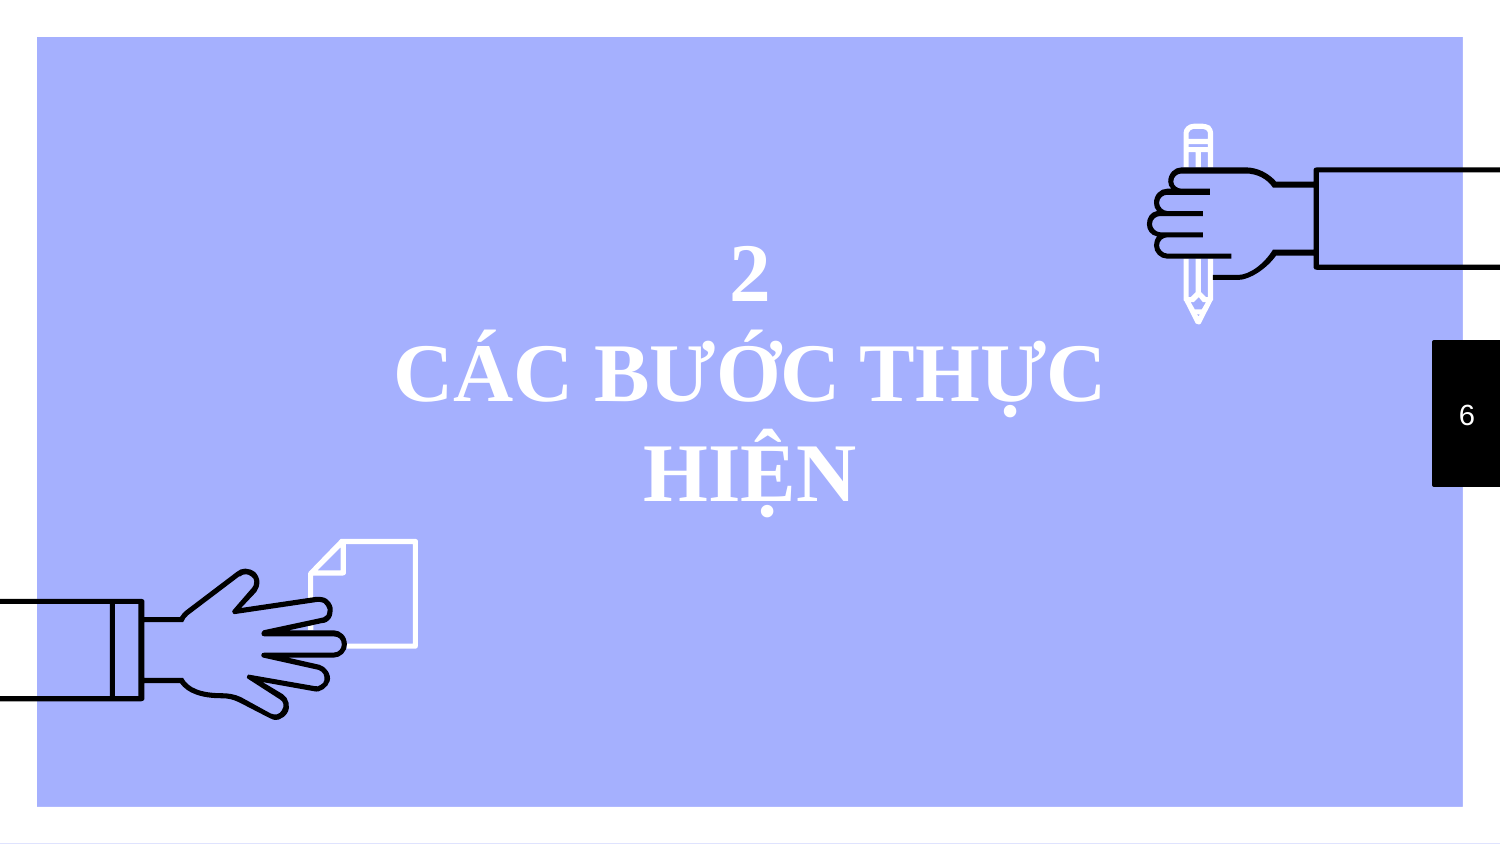

# 2 CÁC BƯỚC THỰC HIỆN
6